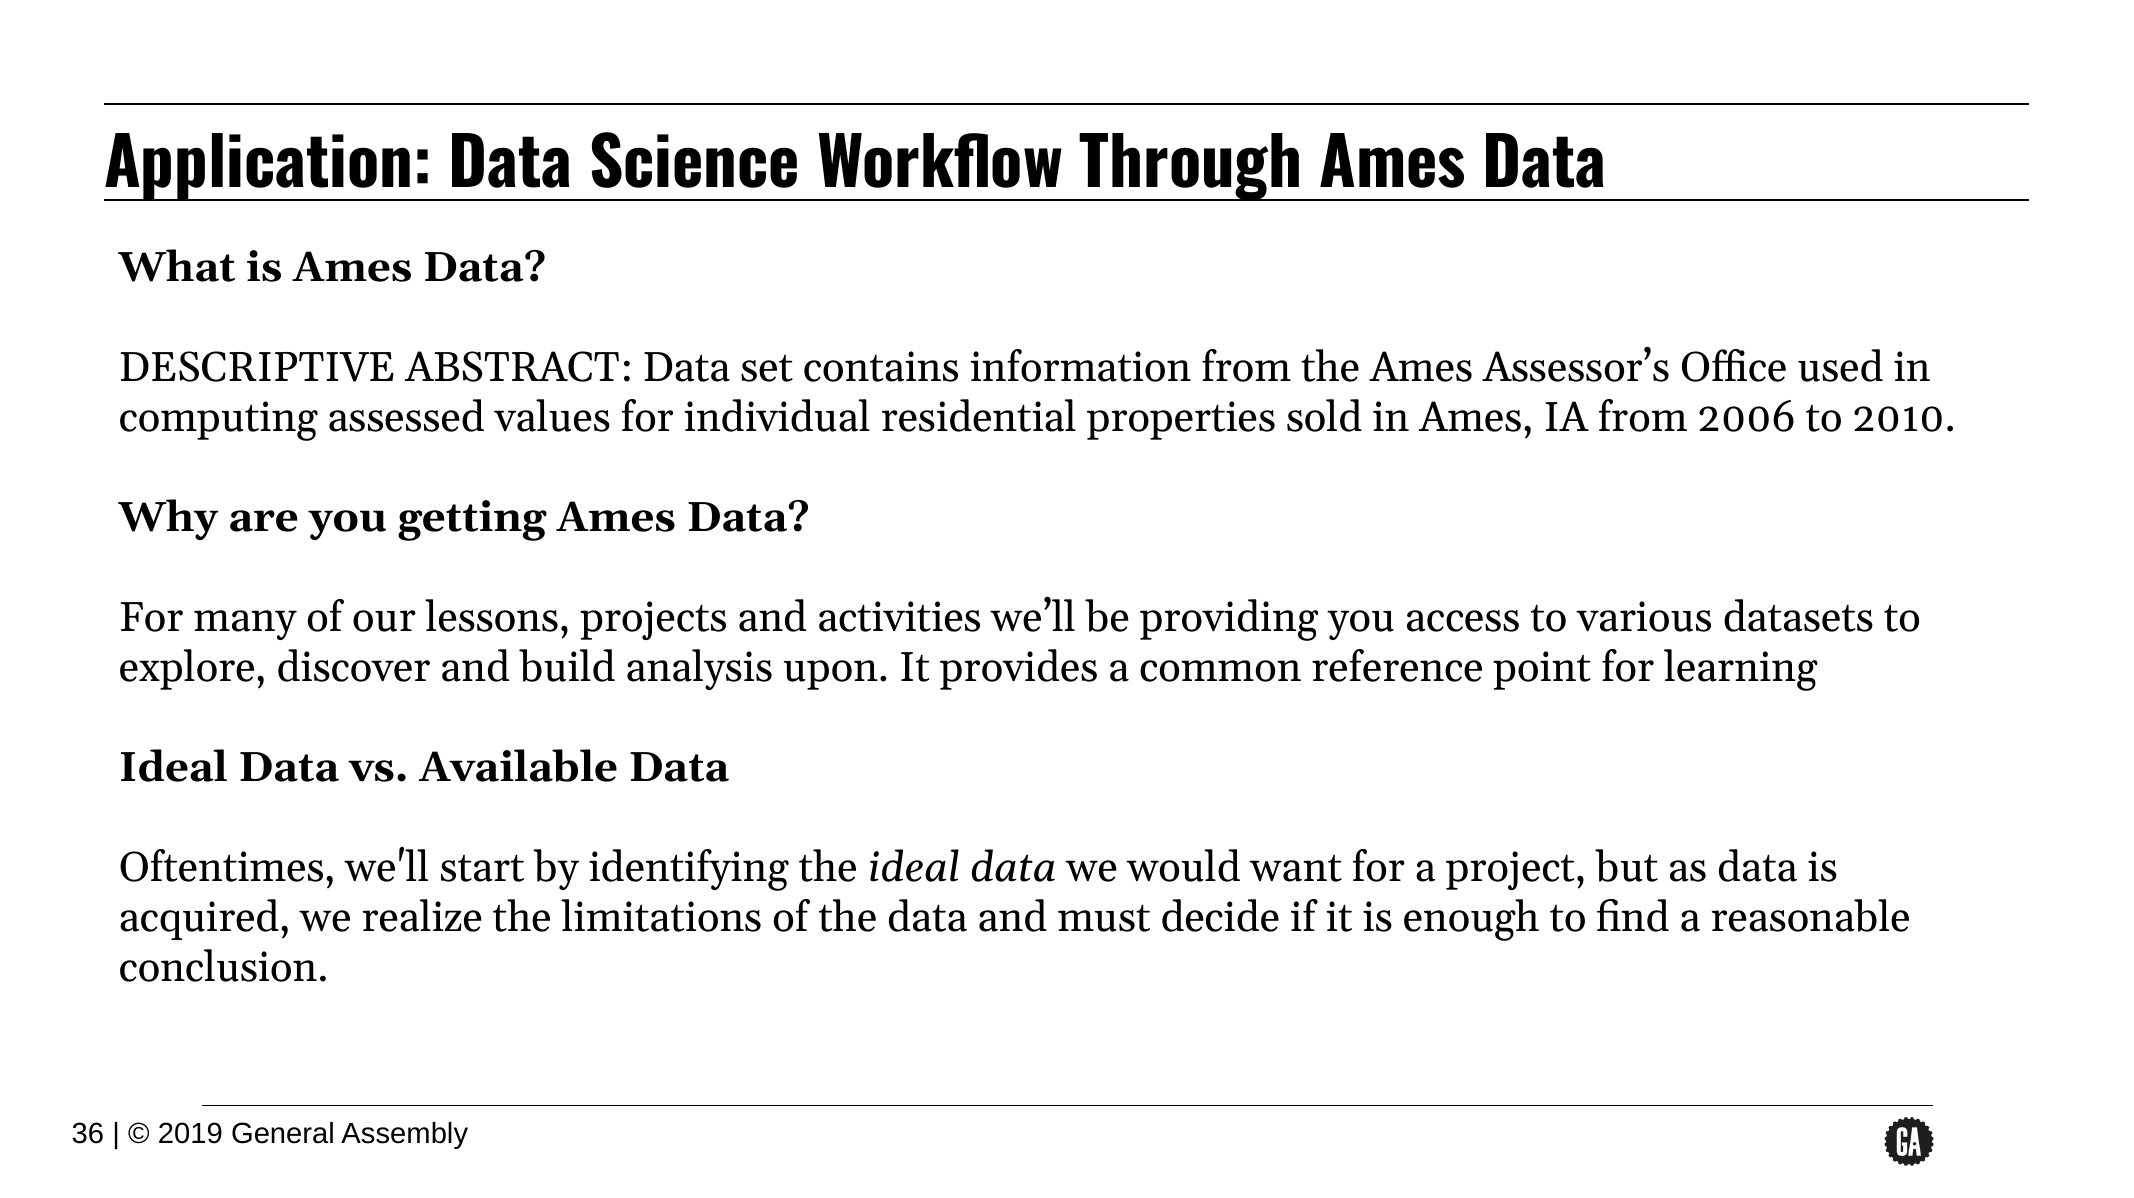

Application: Data Science Workflow Through Ames Data
What is Ames Data?

DESCRIPTIVE ABSTRACT: Data set contains information from the Ames Assessor’s Office used in computing assessed values for individual residential properties sold in Ames, IA from 2006 to 2010.

Why are you getting Ames Data?

For many of our lessons, projects and activities we’ll be providing you access to various datasets to explore, discover and build analysis upon. It provides a common reference point for learning

Ideal Data vs. Available Data

Oftentimes, we'll start by identifying the ideal data we would want for a project, but as data is acquired, we realize the limitations of the data and must decide if it is enough to find a reasonable conclusion.